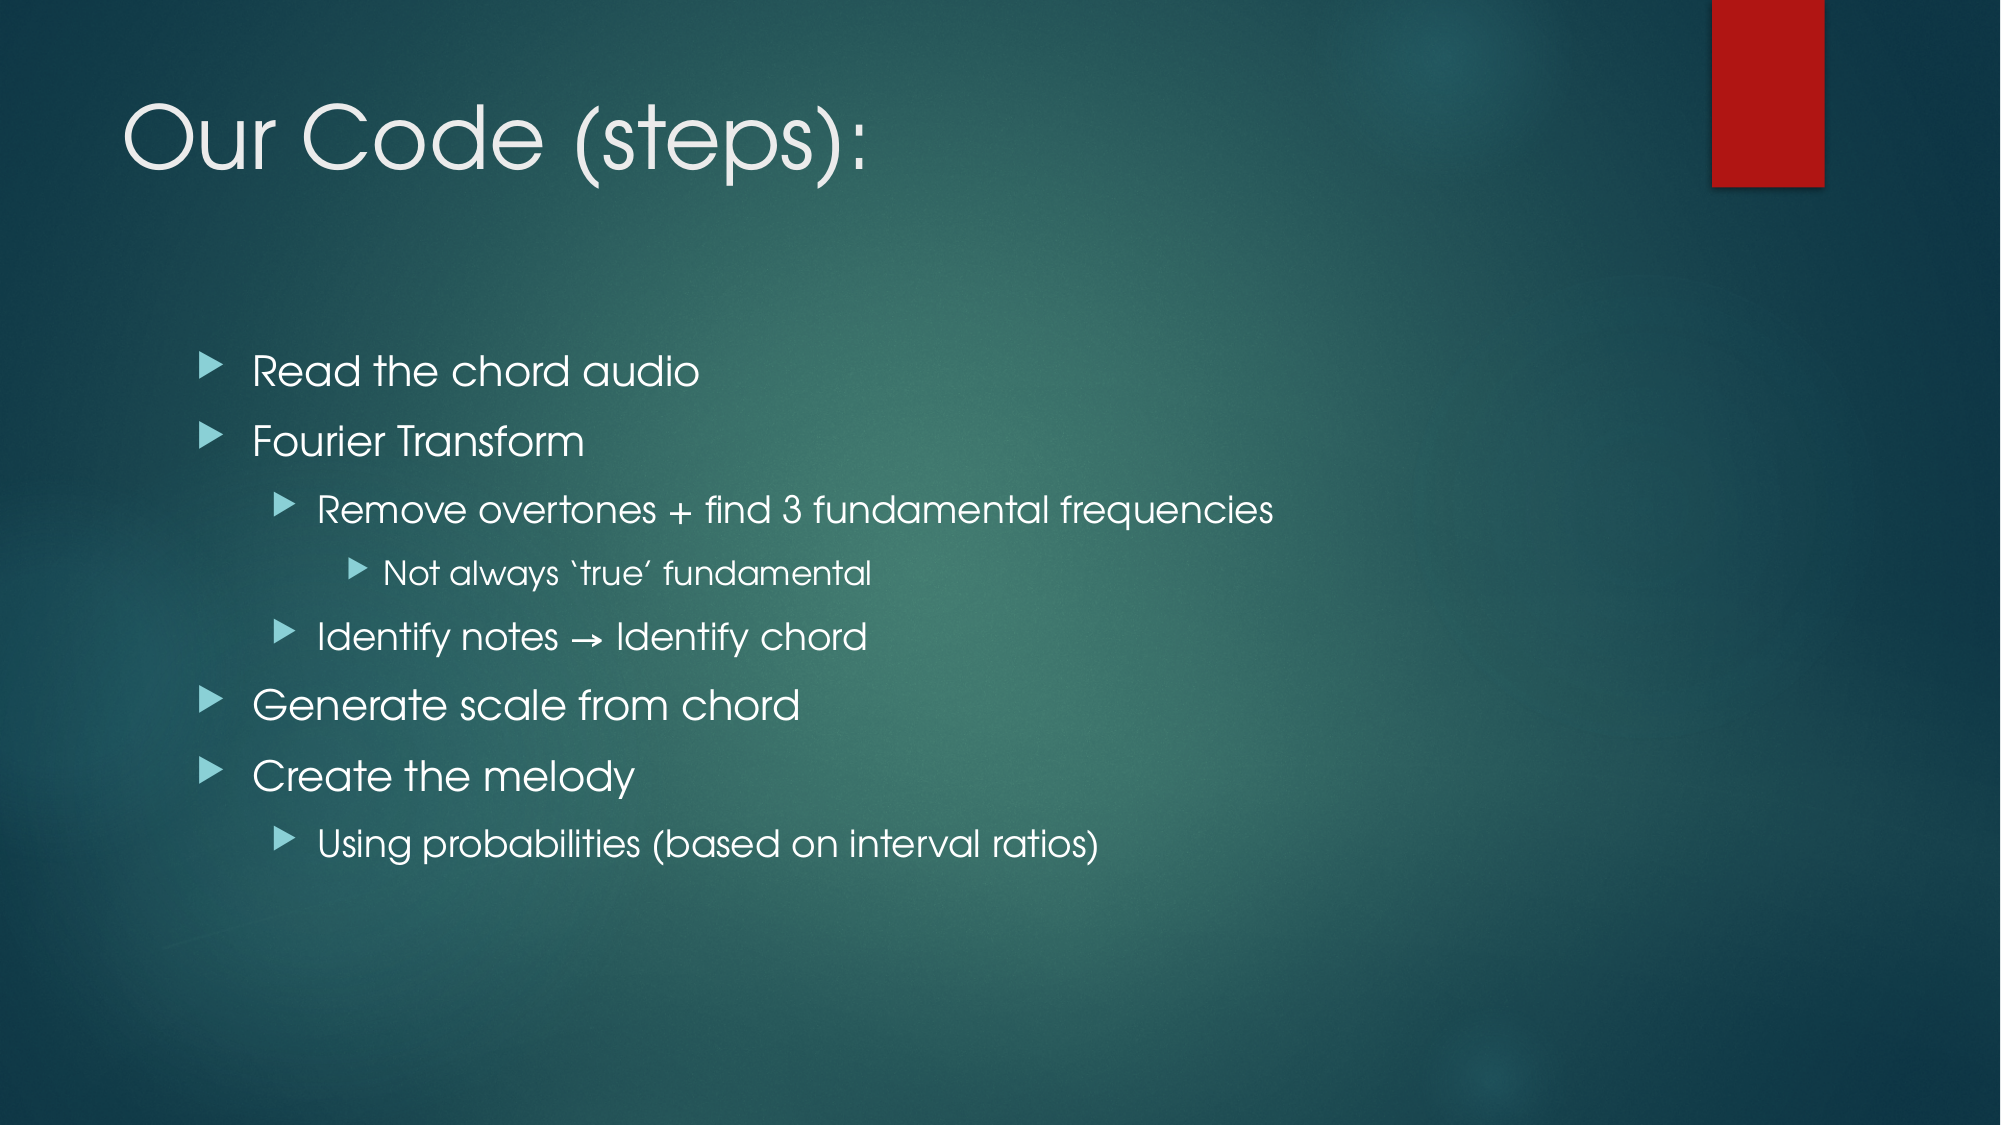

# Our Code (steps):
Read the chord audio
Fourier Transform
Remove overtones + find 3 fundamental frequencies
Not always ‘true’ fundamental
Identify notes → Identify chord
Generate scale from chord
Create the melody
Using probabilities (based on interval ratios)